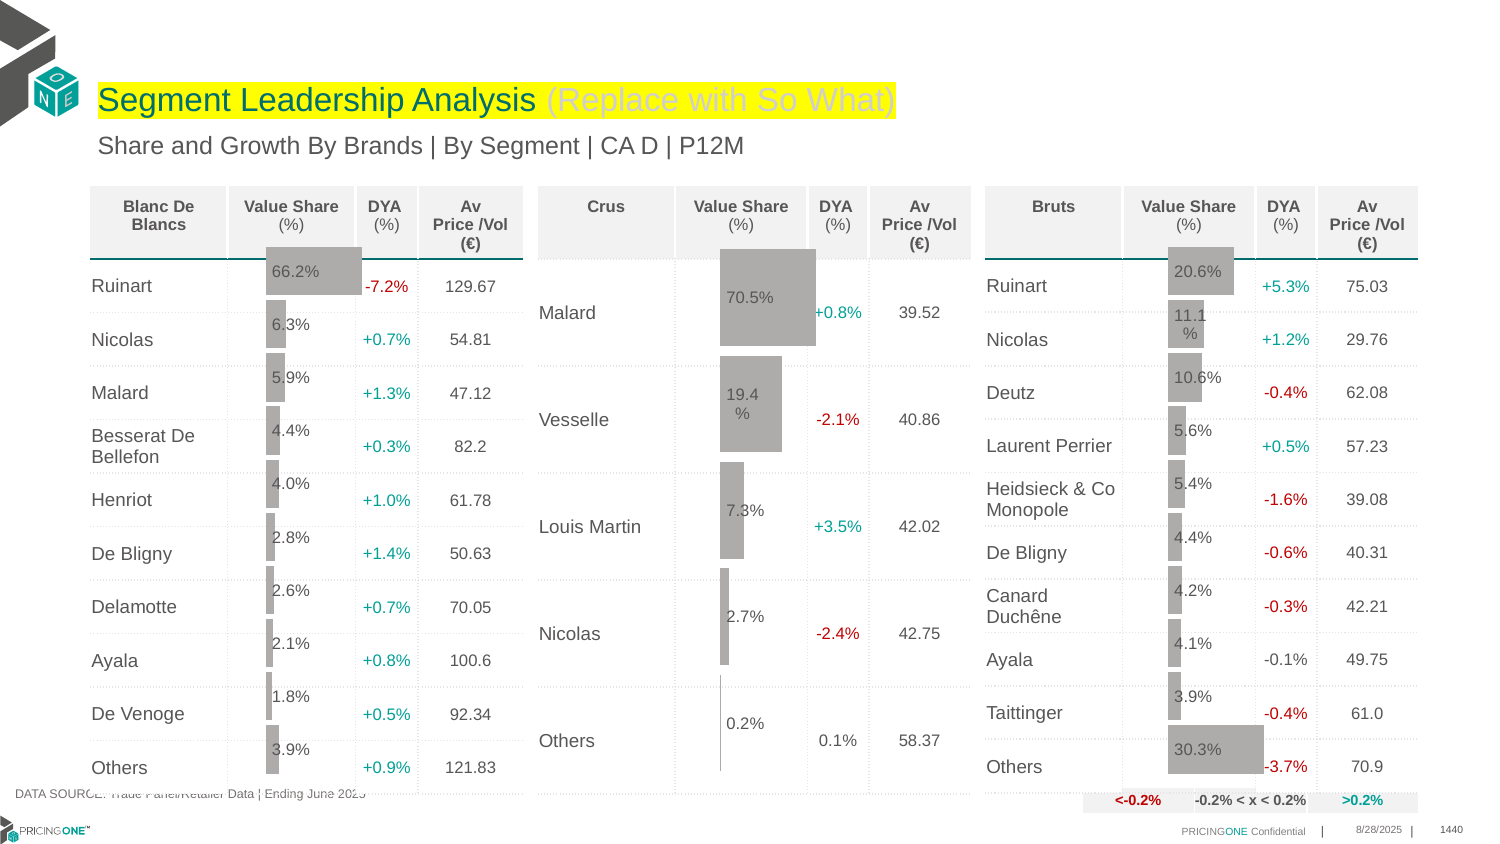

# Segment Leadership Analysis (Replace with So What)
Share and Growth By Brands | By Segment | CA D | P12M
| Crus | Value Share (%) | DYA (%) | Av Price /Vol (€) |
| --- | --- | --- | --- |
| Malard |  | +0.8% | 39.52 |
| Vesselle |  | -2.1% | 40.86 |
| Louis Martin |  | +3.5% | 42.02 |
| Nicolas |  | -2.4% | 42.75 |
| Others |  | 0.1% | 58.37 |
| Blanc De Blancs | Value Share (%) | DYA (%) | Av Price /Vol (€) |
| --- | --- | --- | --- |
| Ruinart |  | -7.2% | 129.67 |
| Nicolas |  | +0.7% | 54.81 |
| Malard |  | +1.3% | 47.12 |
| Besserat De Bellefon |  | +0.3% | 82.2 |
| Henriot |  | +1.0% | 61.78 |
| De Bligny |  | +1.4% | 50.63 |
| Delamotte |  | +0.7% | 70.05 |
| Ayala |  | +0.8% | 100.6 |
| De Venoge |  | +0.5% | 92.34 |
| Others |  | +0.9% | 121.83 |
| Bruts | Value Share (%) | DYA (%) | Av Price /Vol (€) |
| --- | --- | --- | --- |
| Ruinart |  | +5.3% | 75.03 |
| Nicolas |  | +1.2% | 29.76 |
| Deutz |  | -0.4% | 62.08 |
| Laurent Perrier |  | +0.5% | 57.23 |
| Heidsieck & Co Monopole |  | -1.6% | 39.08 |
| De Bligny |  | -0.6% | 40.31 |
| Canard Duchêne |  | -0.3% | 42.21 |
| Ayala |  | -0.1% | 49.75 |
| Taittinger |  | -0.4% | 61.0 |
| Others |  | -3.7% | 70.9 |

### Chart

| Category | Blanc De Blancs | CA D |
|---|---|
| None | 0.6617049900553386 |

### Chart

| Category | Crus | CA D |
|---|---|
| None | 0.704616251501717 |

### Chart

| Category | Bruts | CA D |
|---|---|
| None | 0.20575890502598887 |
DATA SOURCE: Trade Panel/Retailer Data | Ending June 2025
| <-0.2% | -0.2% < x < 0.2% | >0.2% |
| --- | --- | --- |

8/28/2025
1440